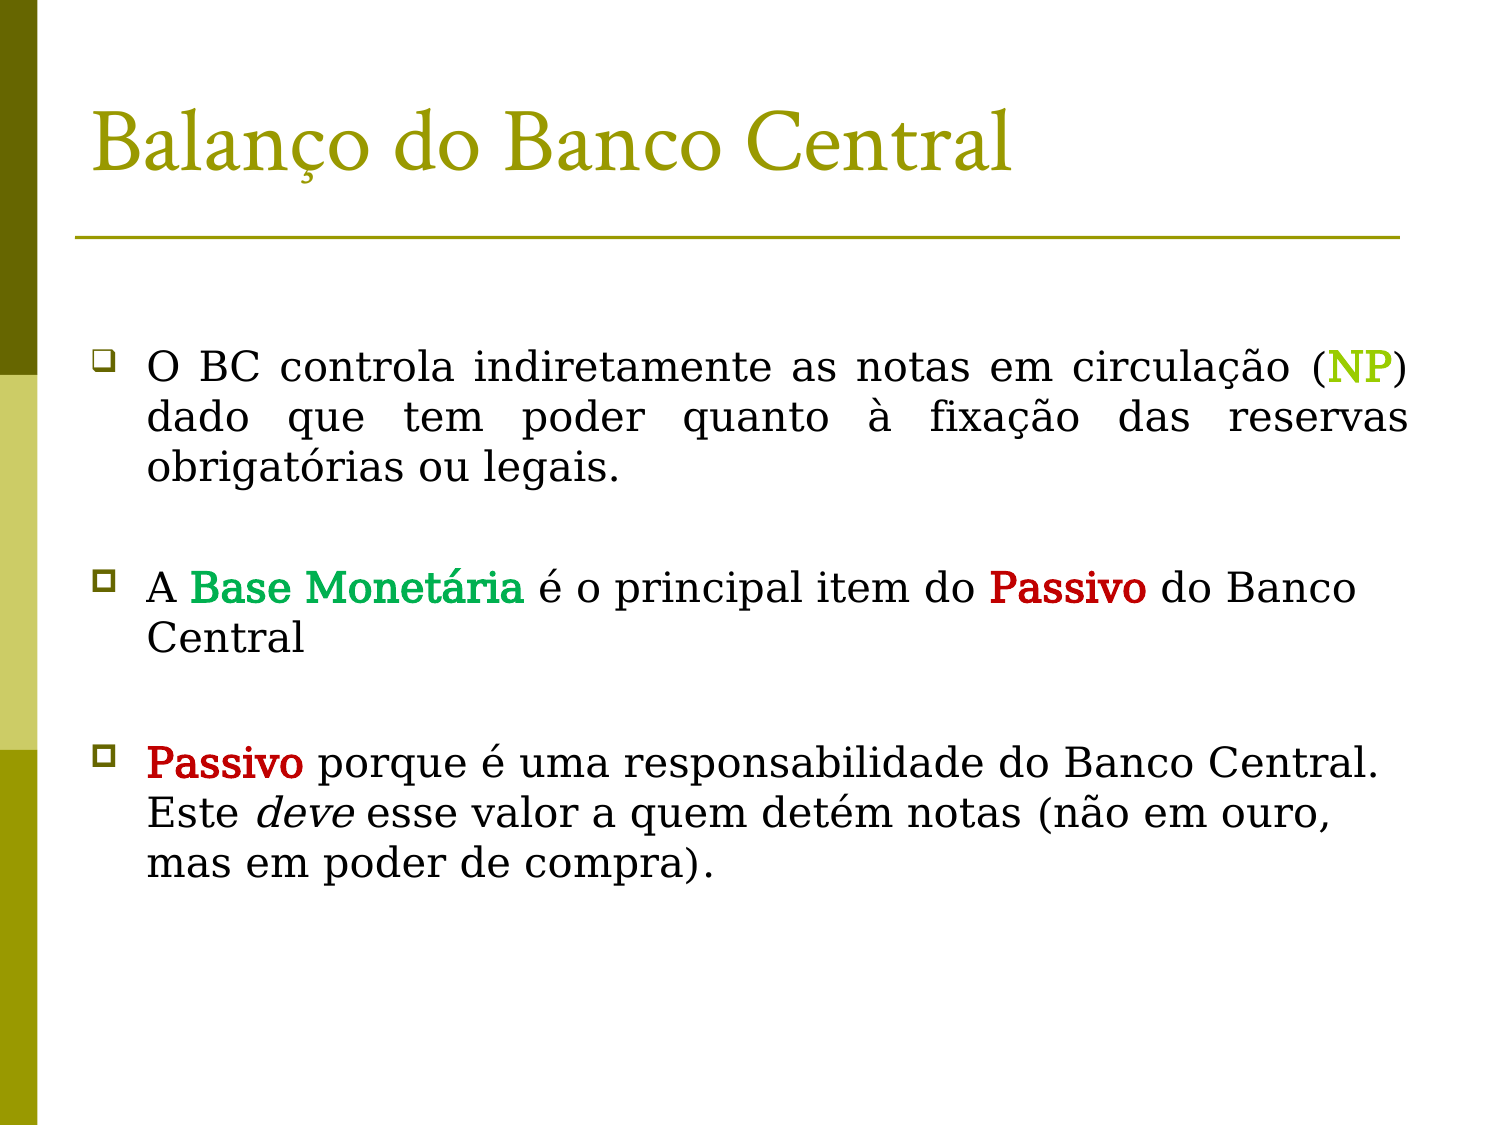

Balanço do Banco Central

O BC controla indiretamente as notas em circulação (NP) dado que tem poder quanto à fixação das reservas obrigatórias ou legais.

A Base Monetária é o principal item do Passivo do Banco Central

Passivo porque é uma responsabilidade do Banco Central. Este deve esse valor a quem detém notas (não em ouro, mas em poder de compra).